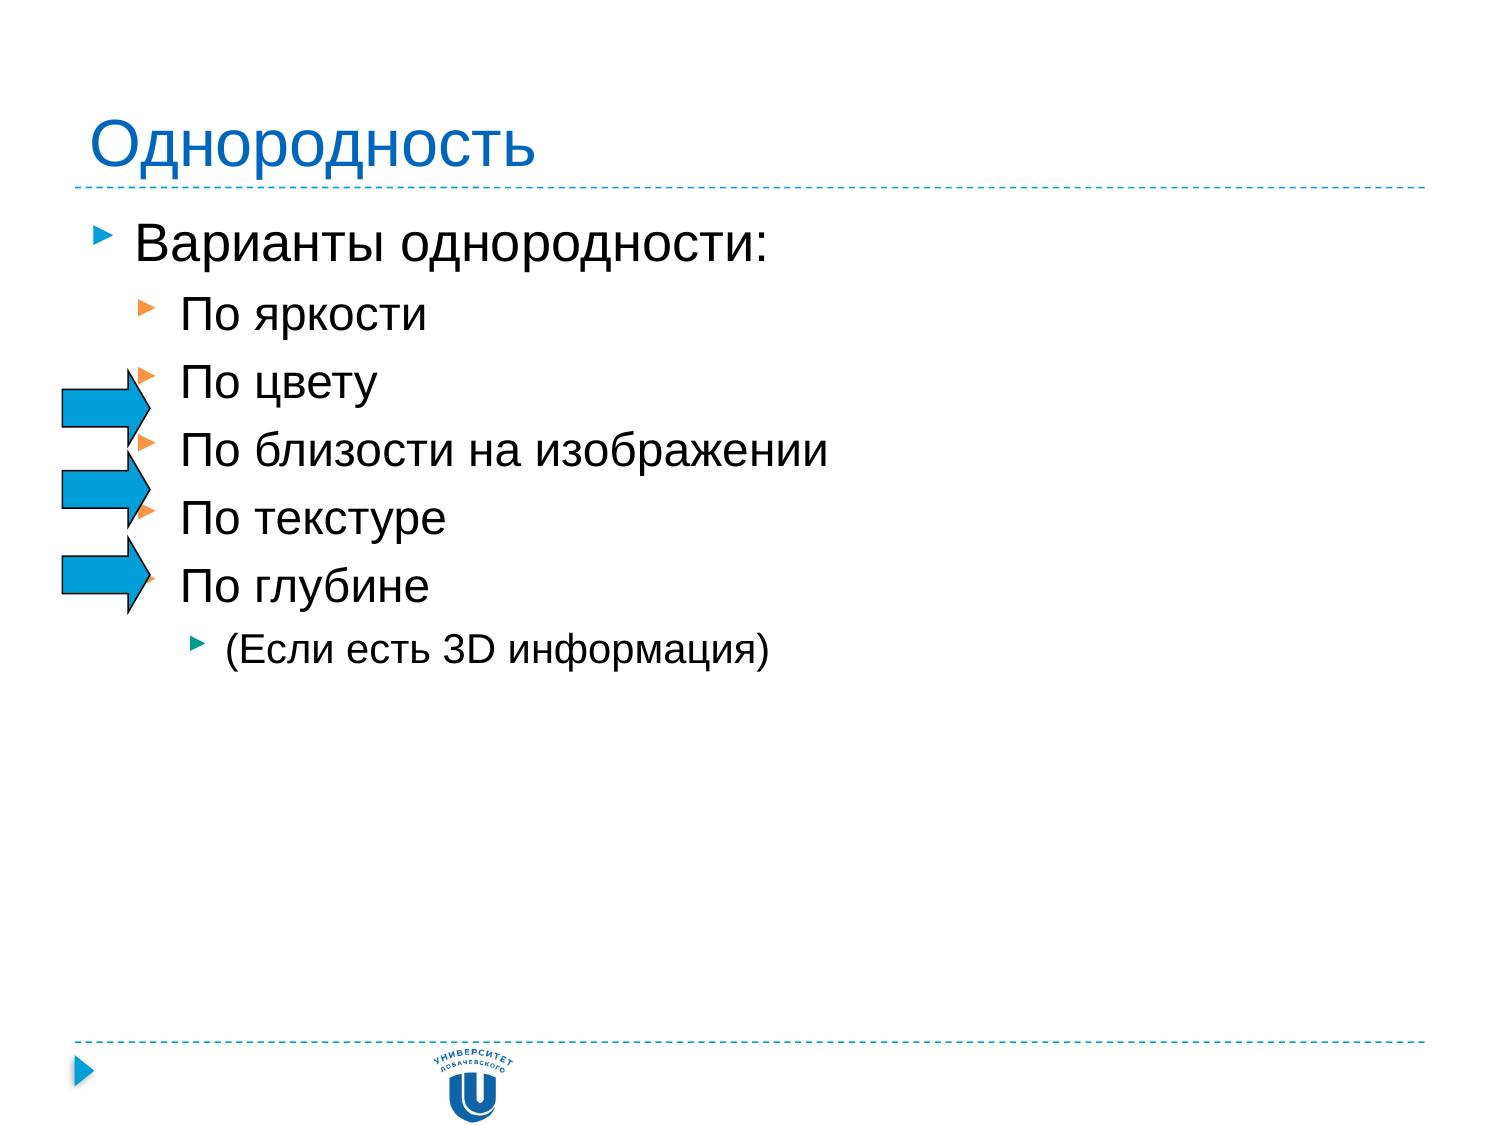

# Однородность
Варианты однородности:
По яркости
По цвету
По близости на изображении
По текстуре
По глубине
(Если есть 3D информация)